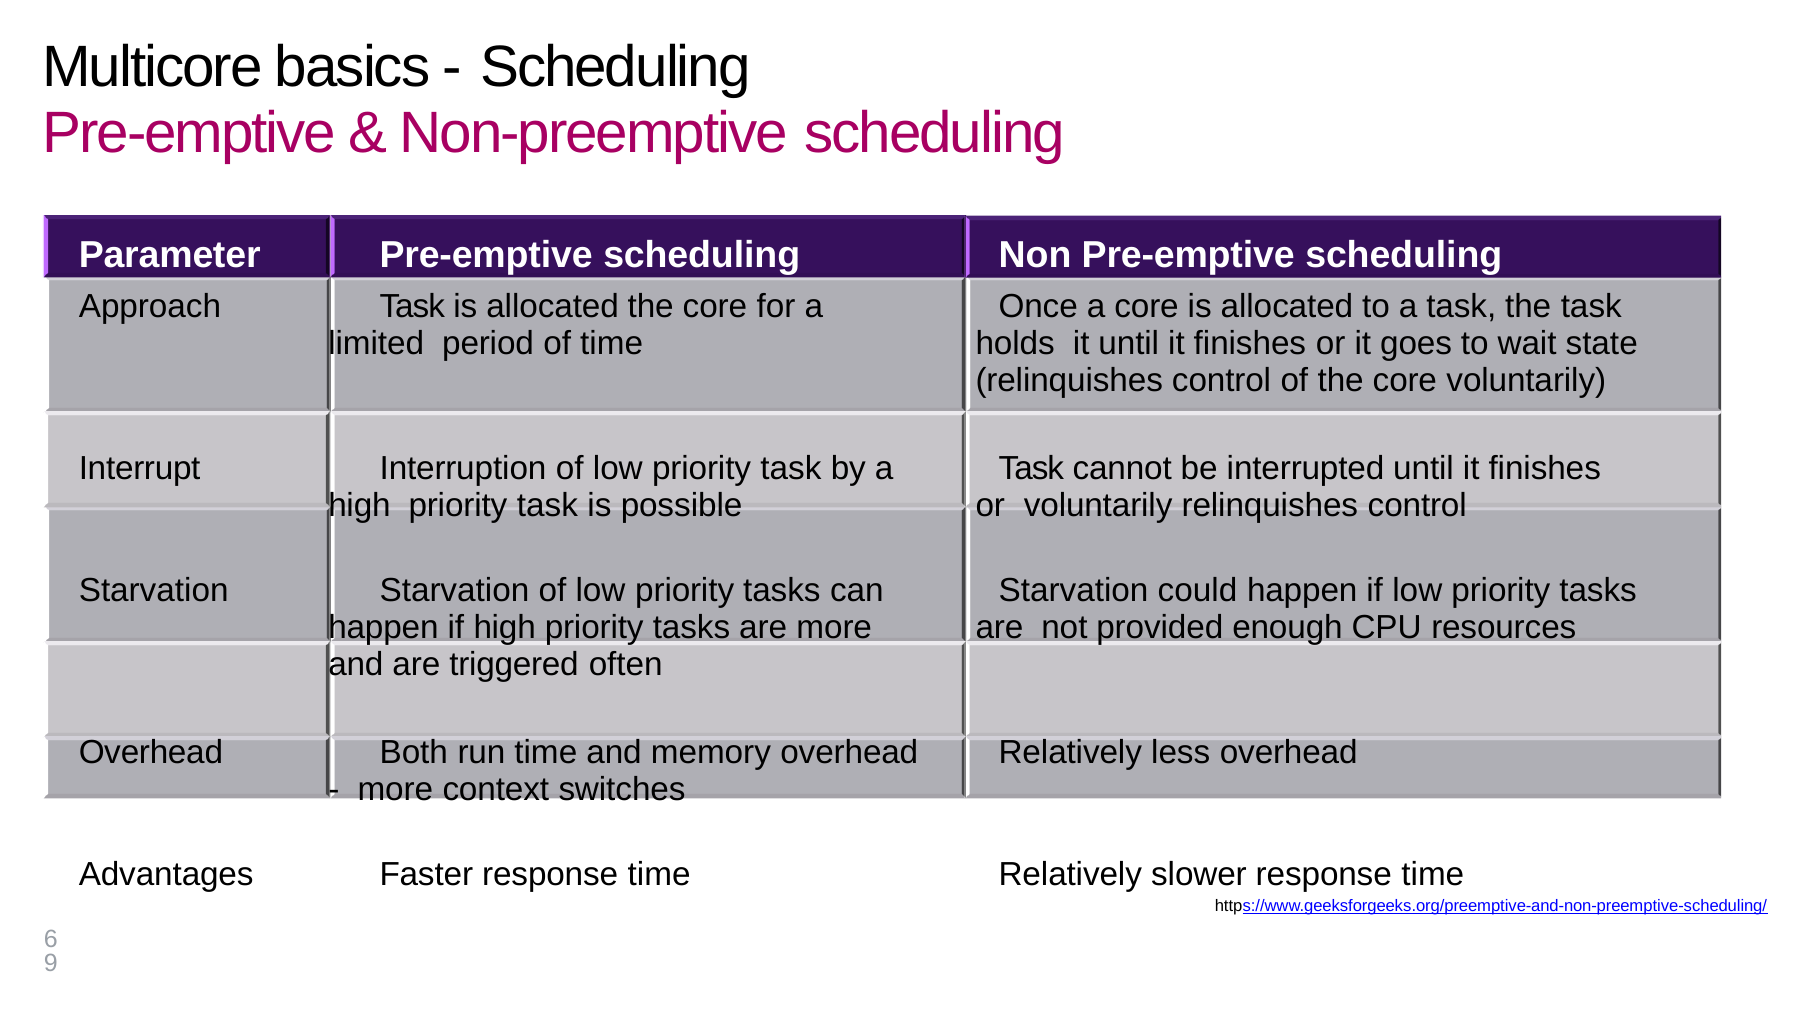

# Multicore basics - Scheduling
Pre-emptive & Non-preemptive scheduling

| Parameter | Pre-emptive scheduling | Non Pre-emptive scheduling |
| --- | --- | --- |
| Approach | Task is allocated the core for a limited period of time | Once a core is allocated to a task, the task holds it until it finishes or it goes to wait state (relinquishes control of the core voluntarily) |
| Interrupt | Interruption of low priority task by a high priority task is possible | Task cannot be interrupted until it finishes or voluntarily relinquishes control |
| Starvation | Starvation of low priority tasks can happen if high priority tasks are more and are triggered often | Starvation could happen if low priority tasks are not provided enough CPU resources |
| Overhead | Both run time and memory overhead - more context switches | Relatively less overhead |
| Advantages | Faster response time | Relatively slower response time |
https://www.geeksforgeeks.org/preemptive-and-non-preemptive-scheduling/
69